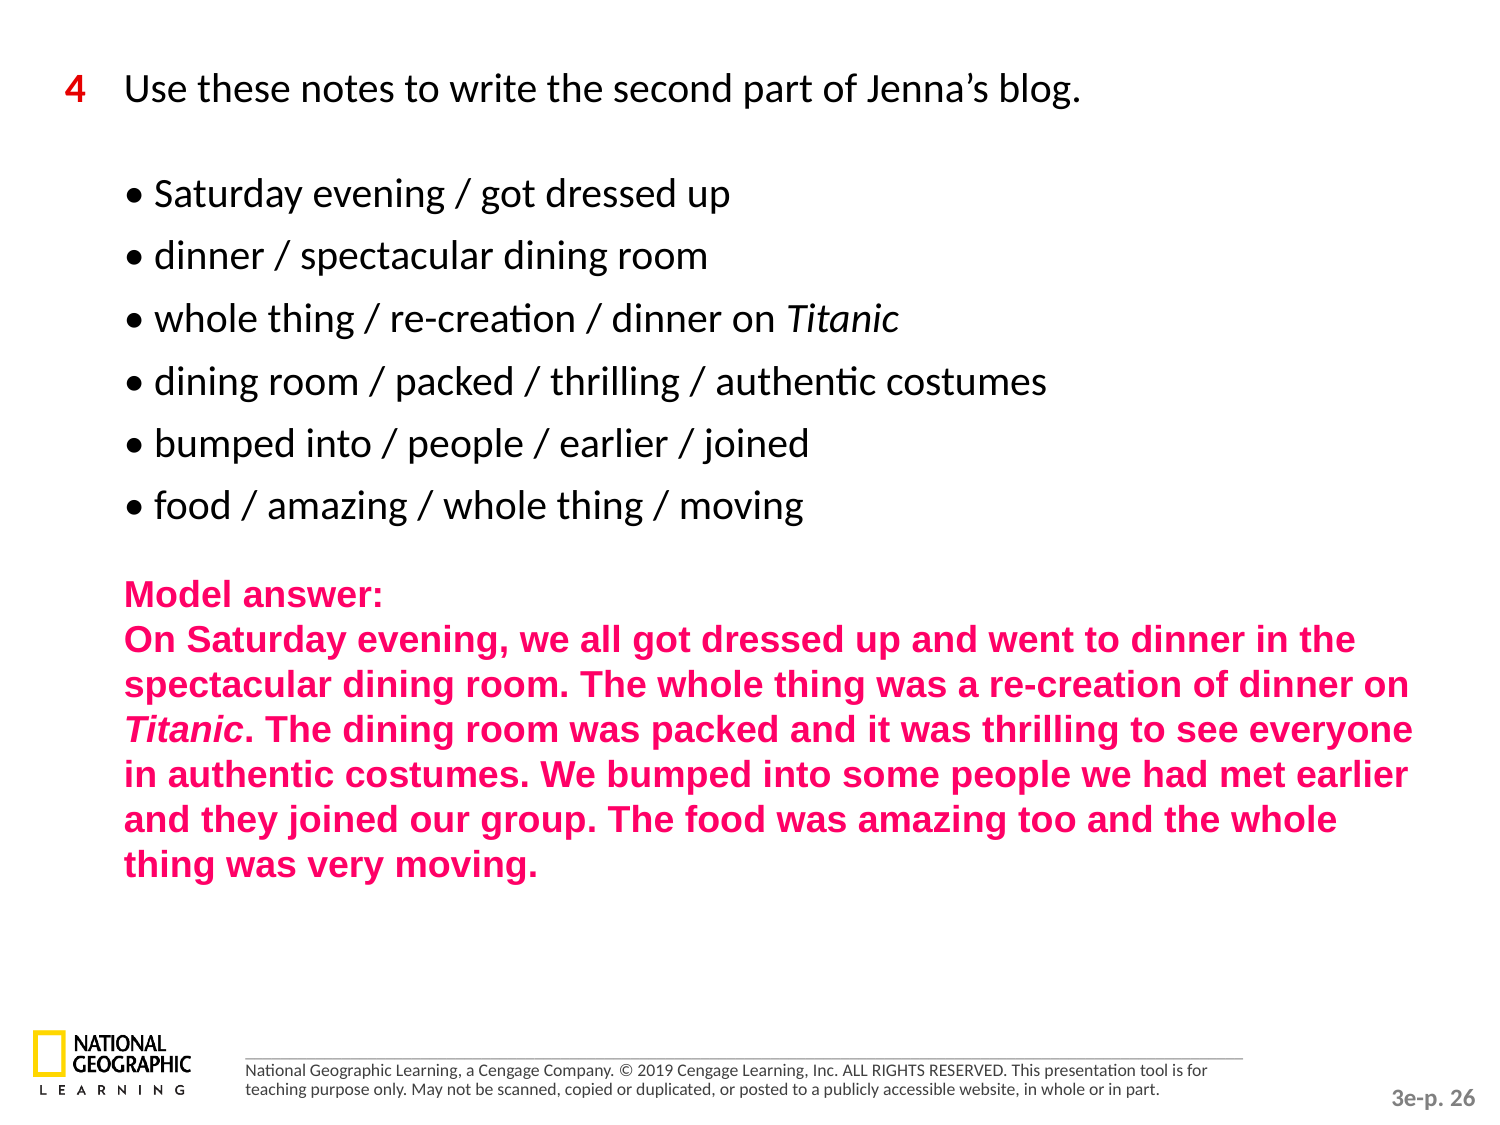

4	Use these notes to write the second part of Jenna’s blog.
• Saturday evening / got dressed up
• dinner / spectacular dining room
• whole thing / re-creation / dinner on Titanic
• dining room / packed / thrilling / authentic costumes
• bumped into / people / earlier / joined
• food / amazing / whole thing / moving
Model answer:
On Saturday evening, we all got dressed up and went to dinner in the spectacular dining room. The whole thing was a re-creation of dinner on Titanic. The dining room was packed and it was thrilling to see everyone in authentic costumes. We bumped into some people we had met earlier and they joined our group. The food was amazing too and the whole thing was very moving.
3e-p. 26